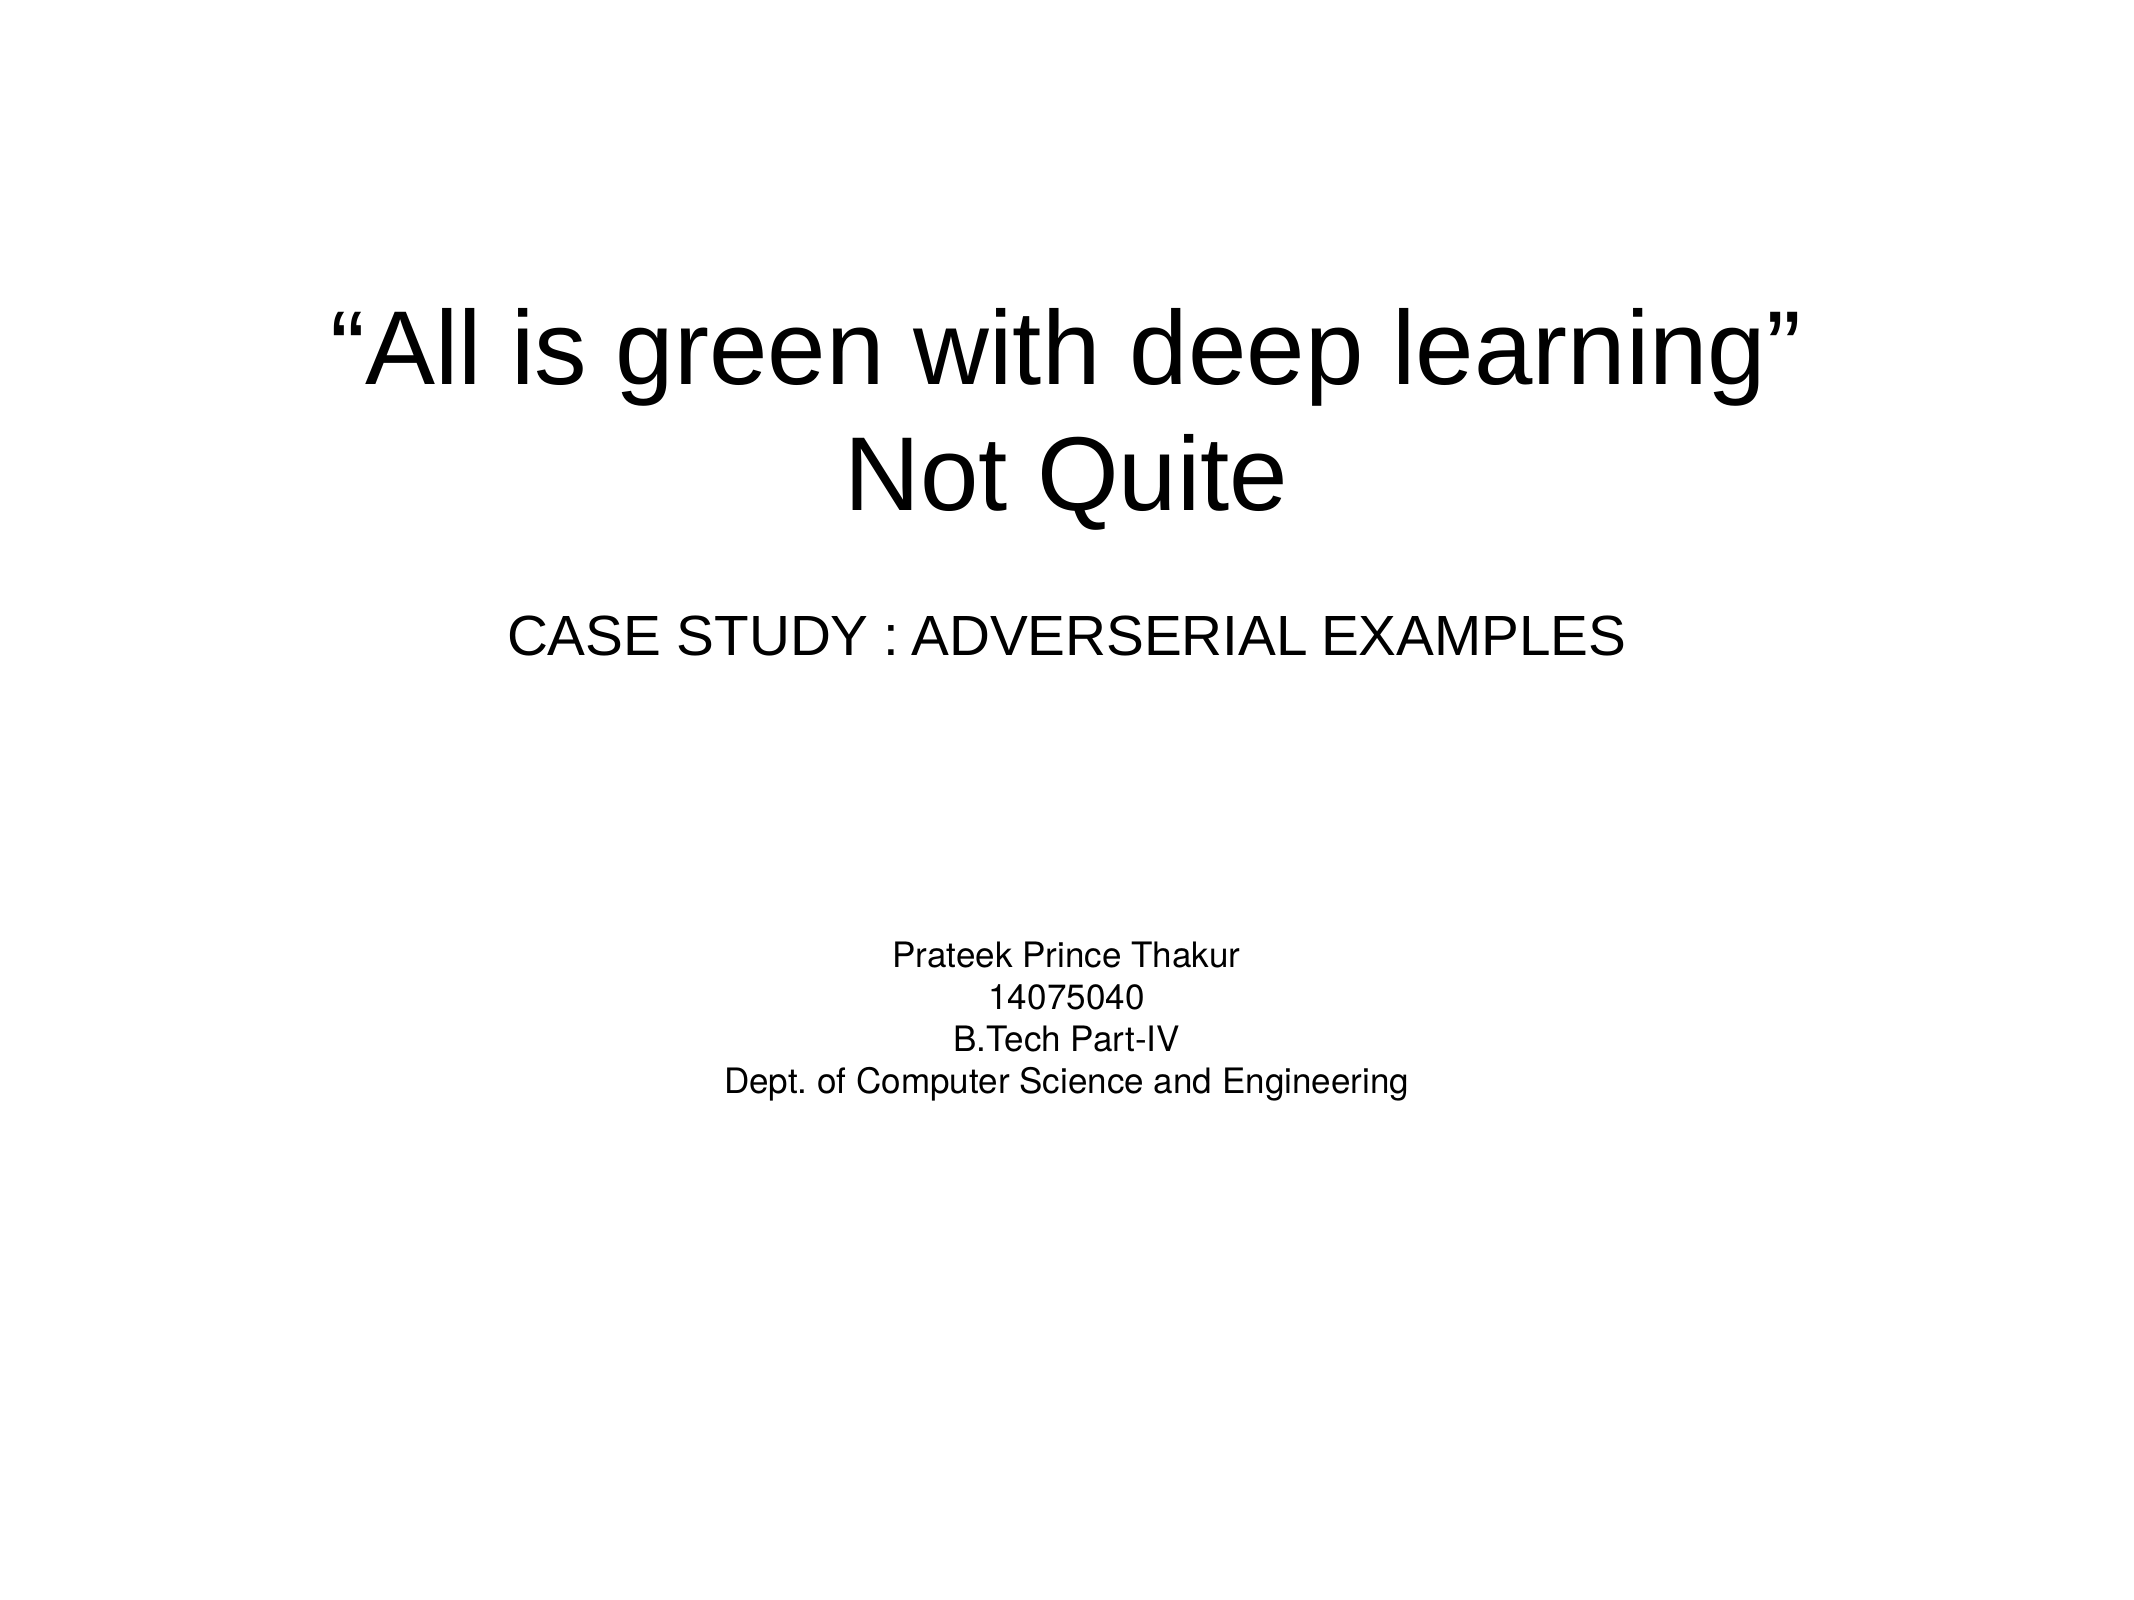

# “All is green with deep learning” Not Quite CASE STUDY : ADVERSERIAL EXAMPLES
Prateek Prince Thakur
14075040
B.Tech Part-IV
Dept. of Computer Science and Engineering